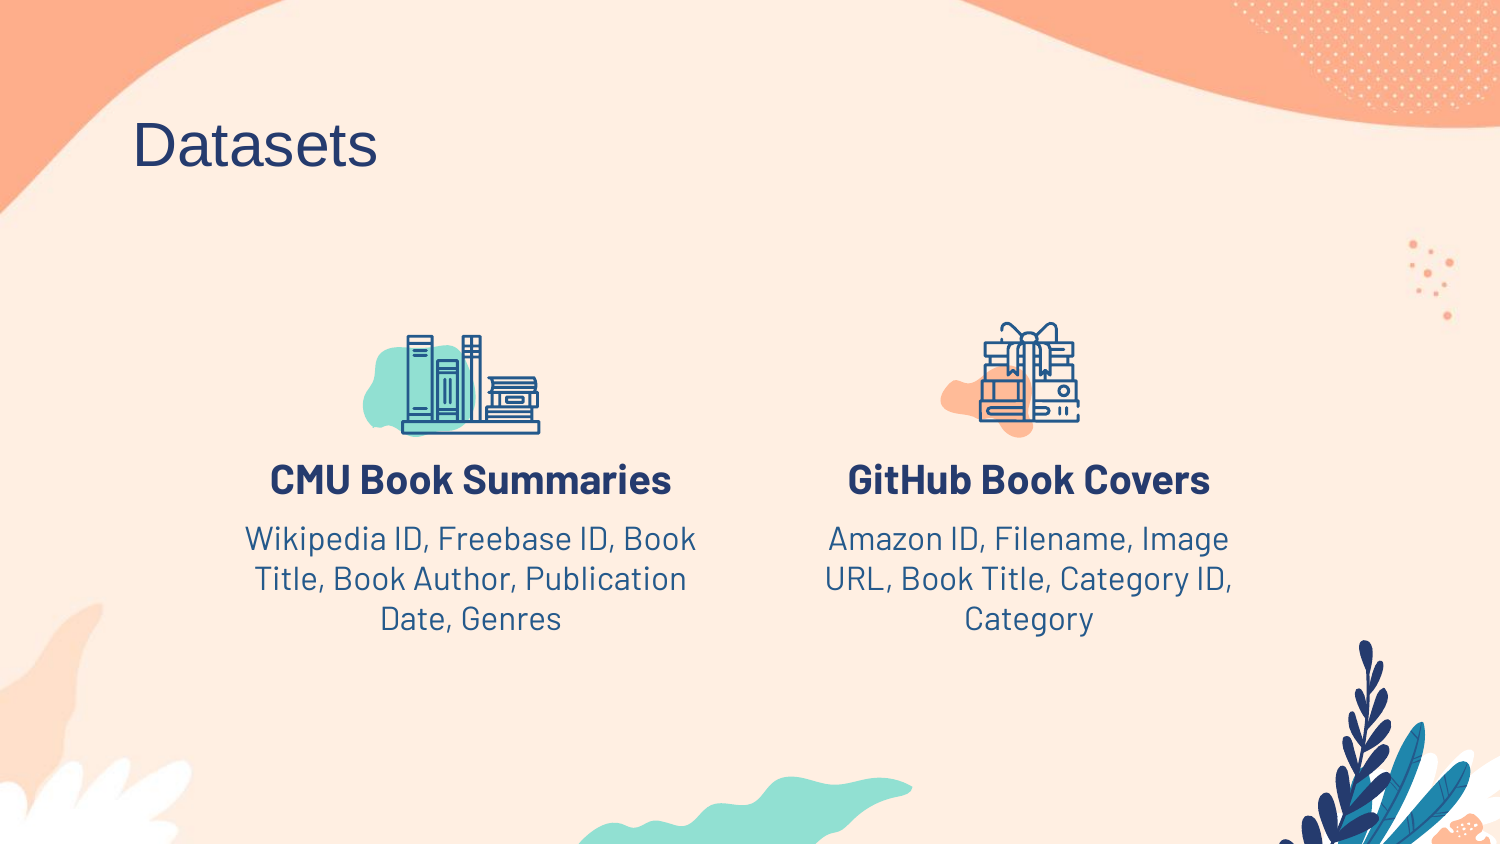

Datasets

# CMU Book Summaries
GitHub Book Covers
Wikipedia ID, Freebase ID, Book Title, Book Author, Publication Date, Genres
Amazon ID, Filename, Image URL, Book Title, Category ID, Category